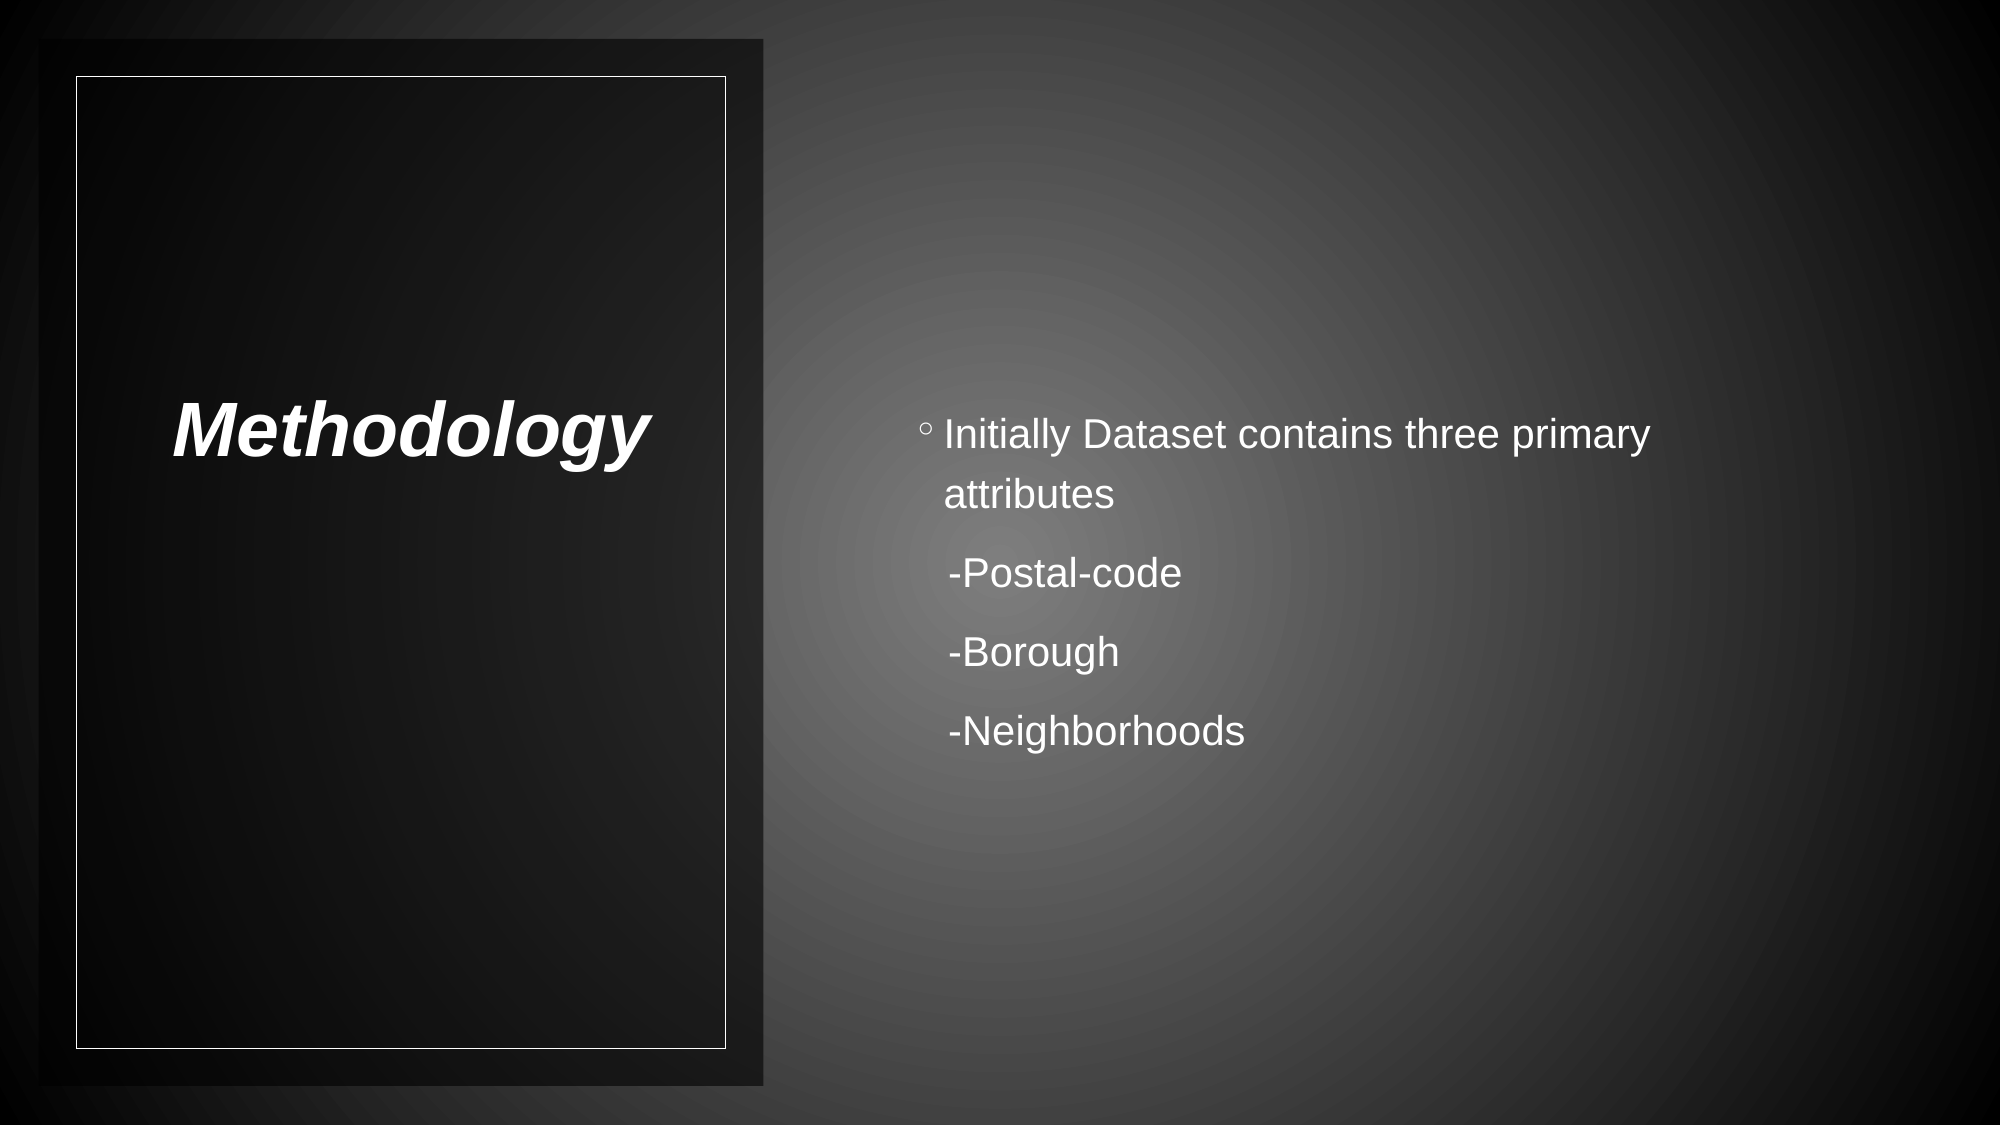

Initially Dataset contains three primary attributes
   -Postal-code
   -Borough
   -Neighborhoods

# Methodology